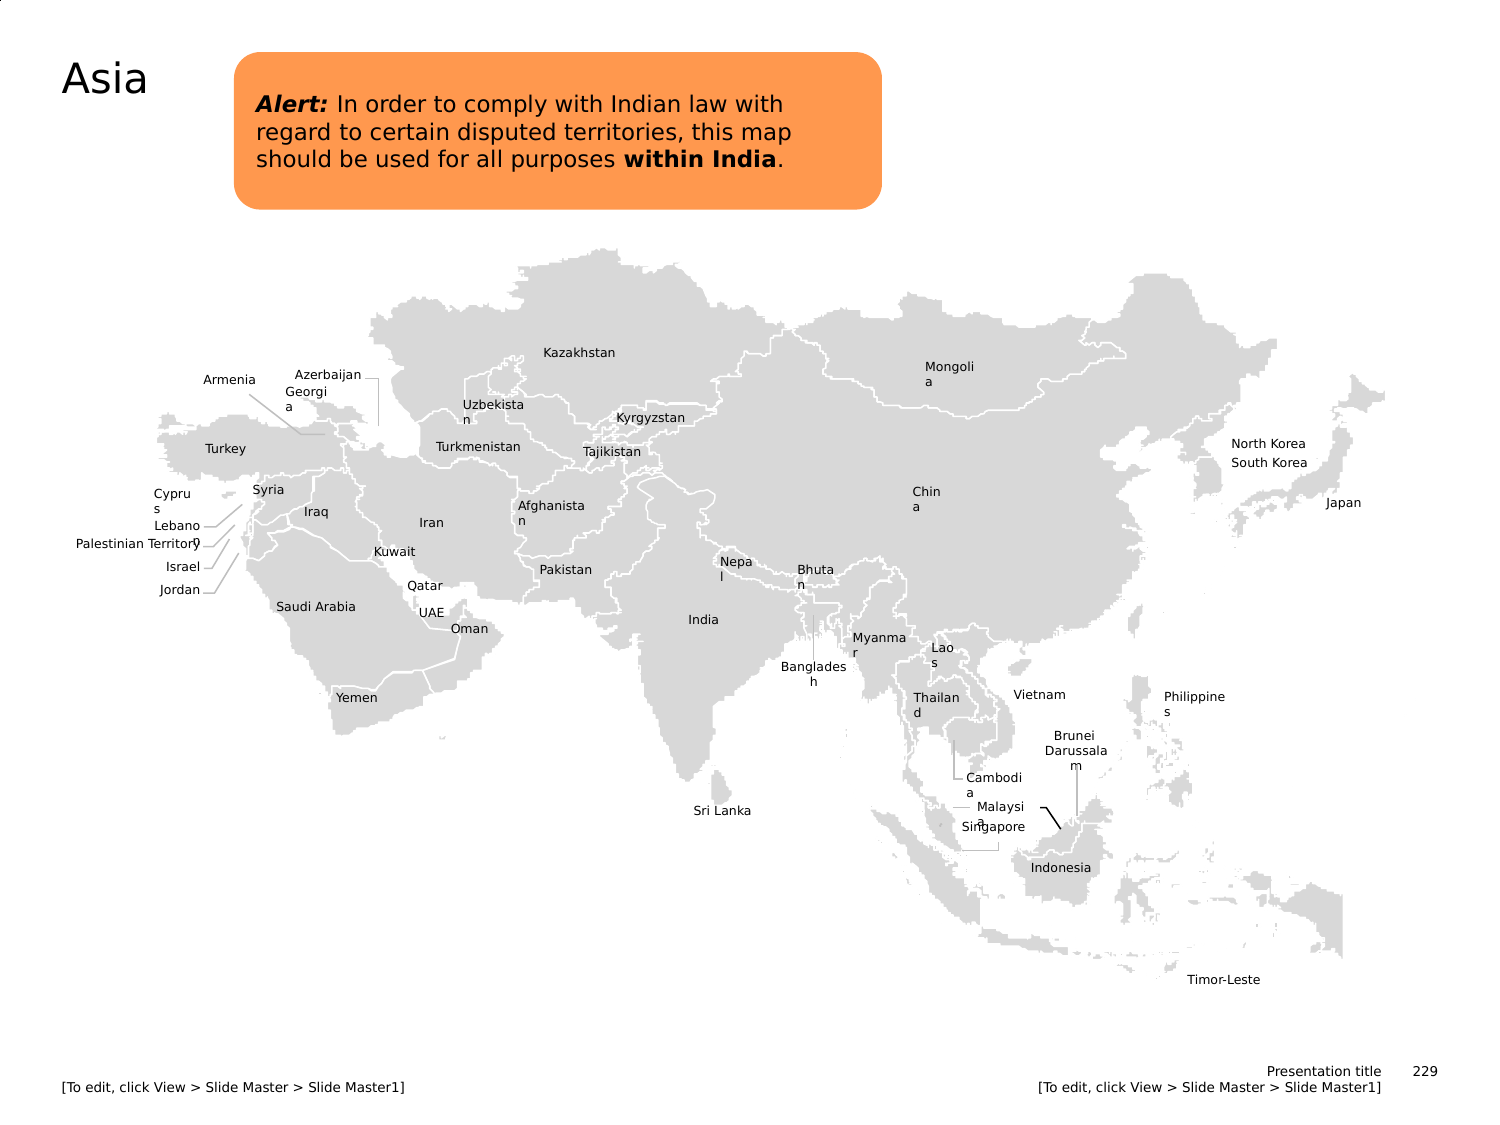

Alert: In order to comply with Indian law with regard to certain disputed territories, this map should be used for all purposes within India.
# Asia

Kazakhstan
Mongolia
Azerbaijan
Armenia
Georgia
Uzbekistan
Kyrgyzstan
North Korea
Turkmenistan
Turkey
Tajikistan
South Korea
Syria
China
Cyprus
Japan
Afghanistan
Iraq
Iran
Lebanon
Palestinian Territory
Kuwait
Nepal
Israel
Pakistan
Bhutan
Qatar
Jordan
Saudi Arabia
UAE
India
Oman
Myanmar
Laos
Bangladesh
Vietnam
Philippines
Thailand
Yemen
Brunei
Darussalam
Cambodia
Malaysia
Sri Lanka

Singapore
Indonesia
Timor-Leste